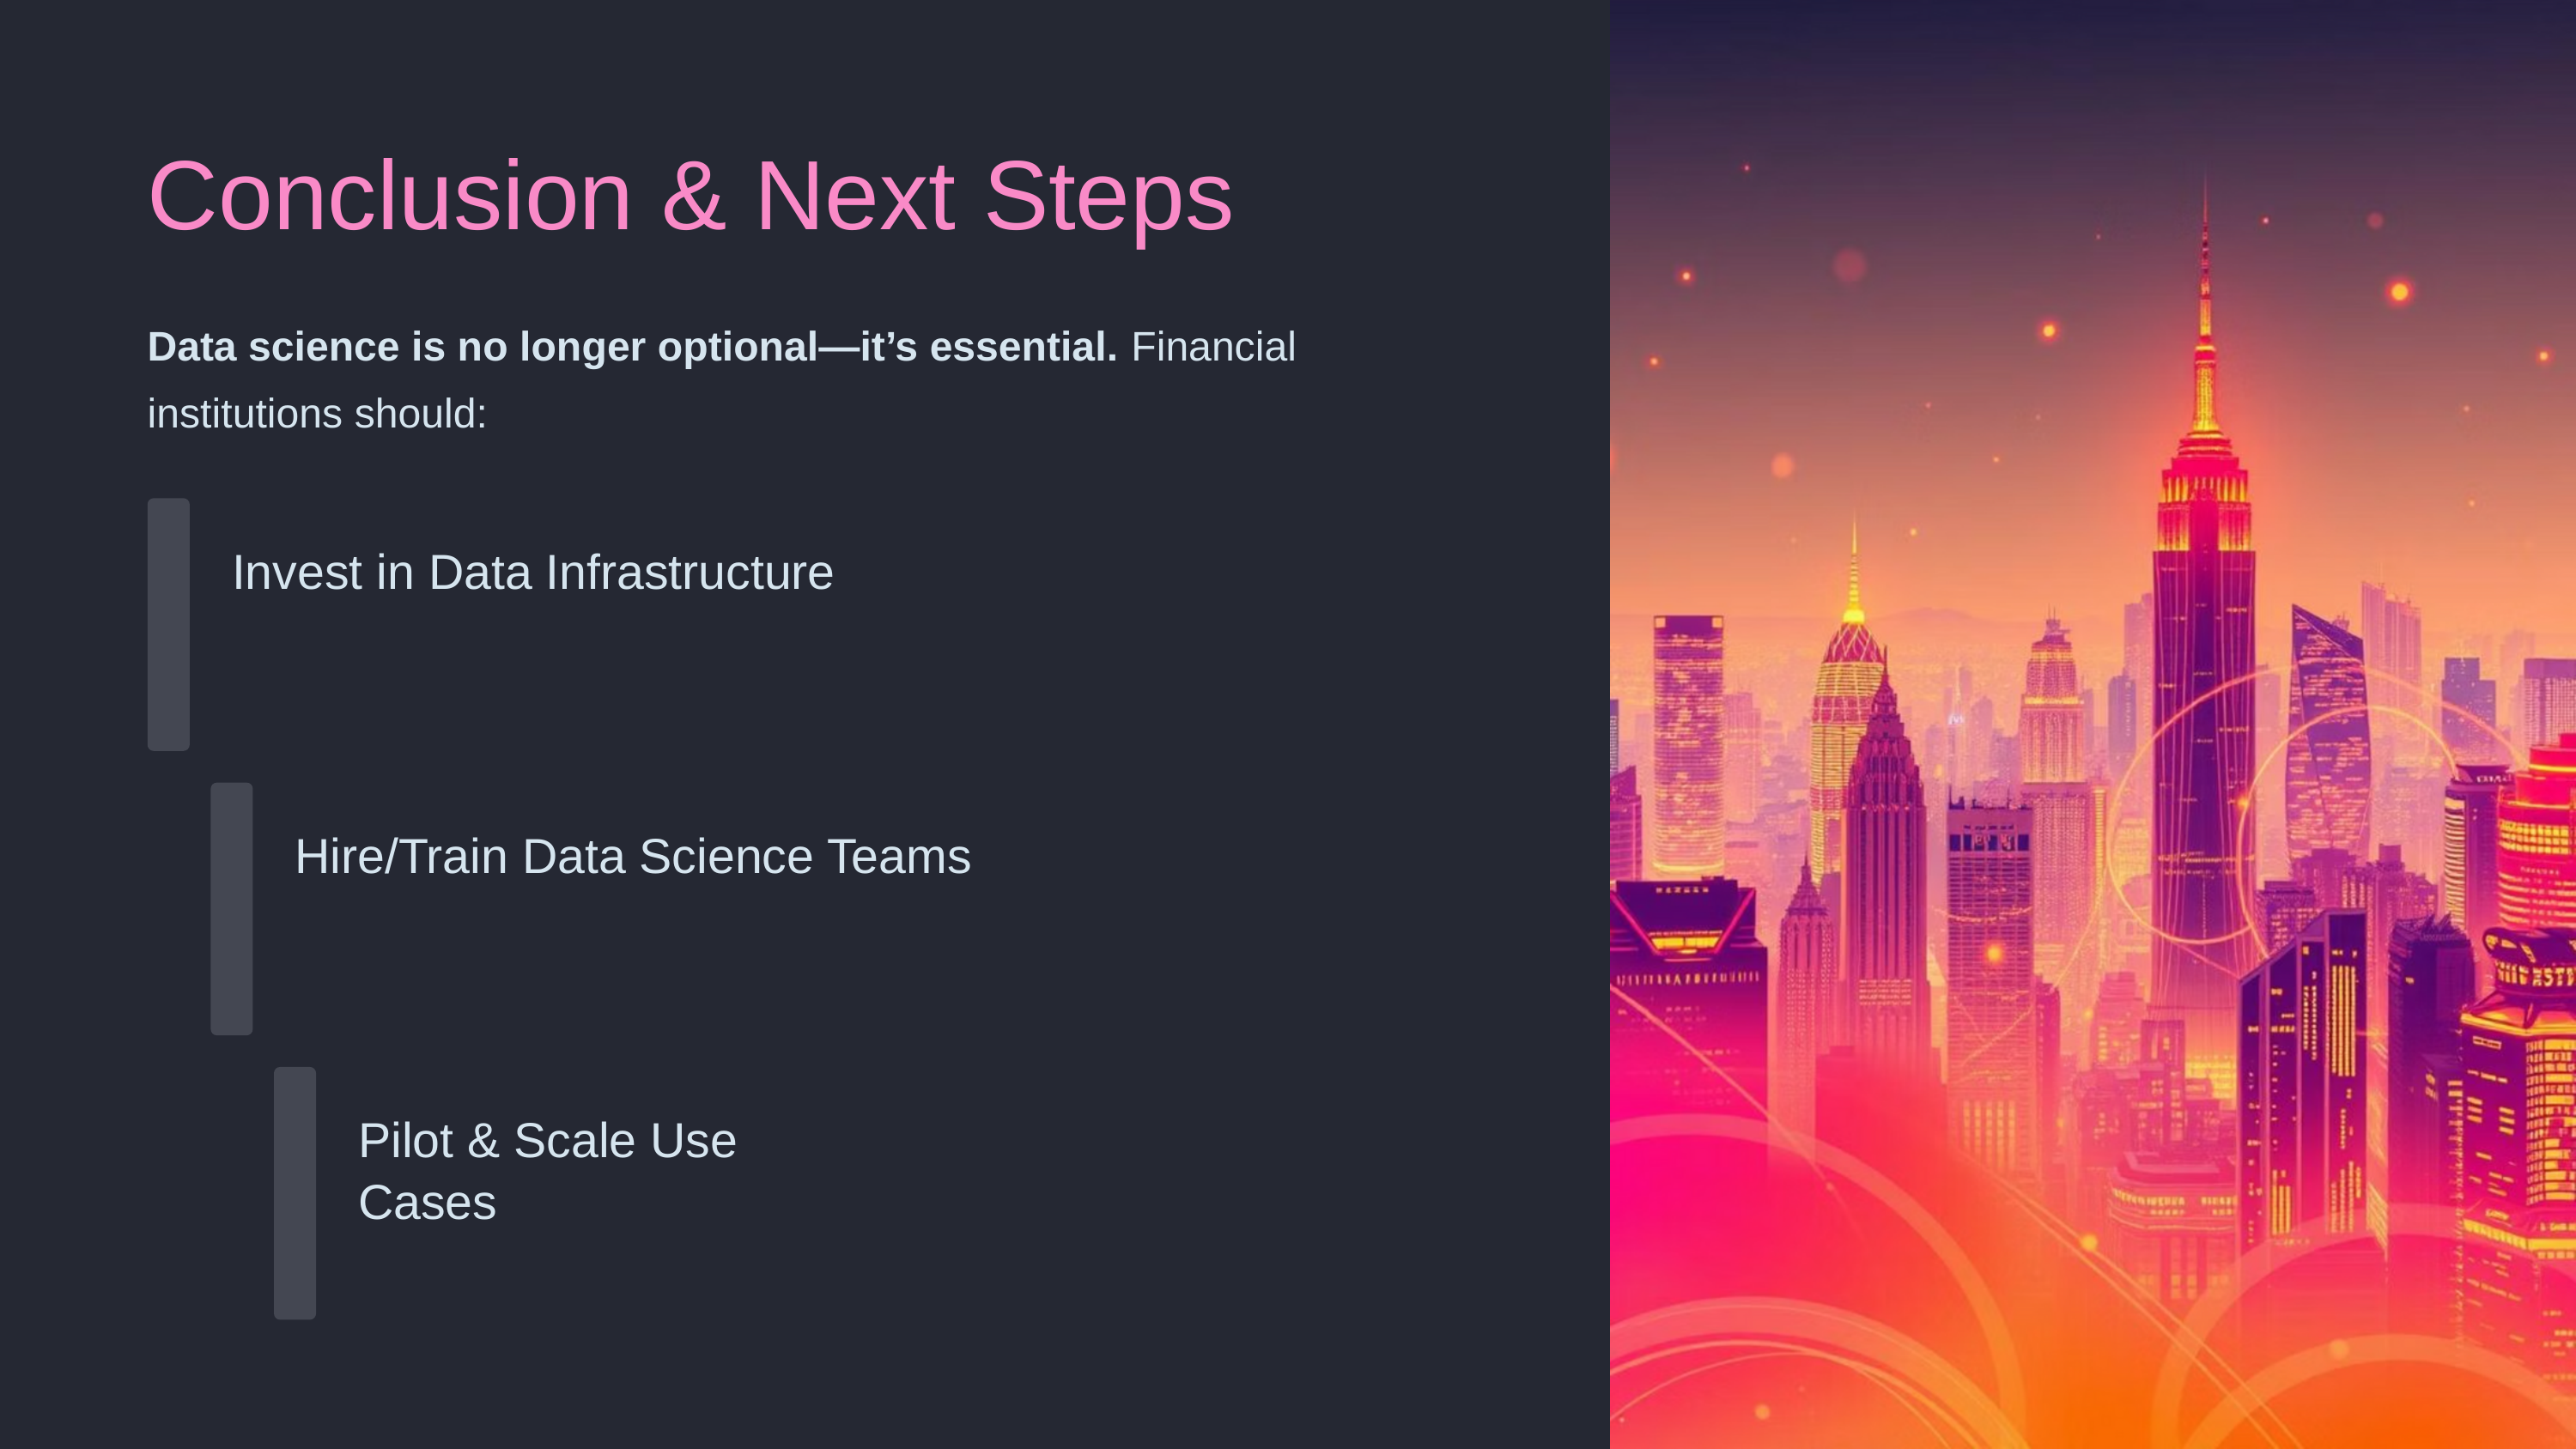

Conclusion & Next Steps
Data science is no longer optional—it’s essential. Financial institutions should:

Invest in Data Infrastructure

Hire/Train Data Science Teams

Pilot & Scale Use Cases